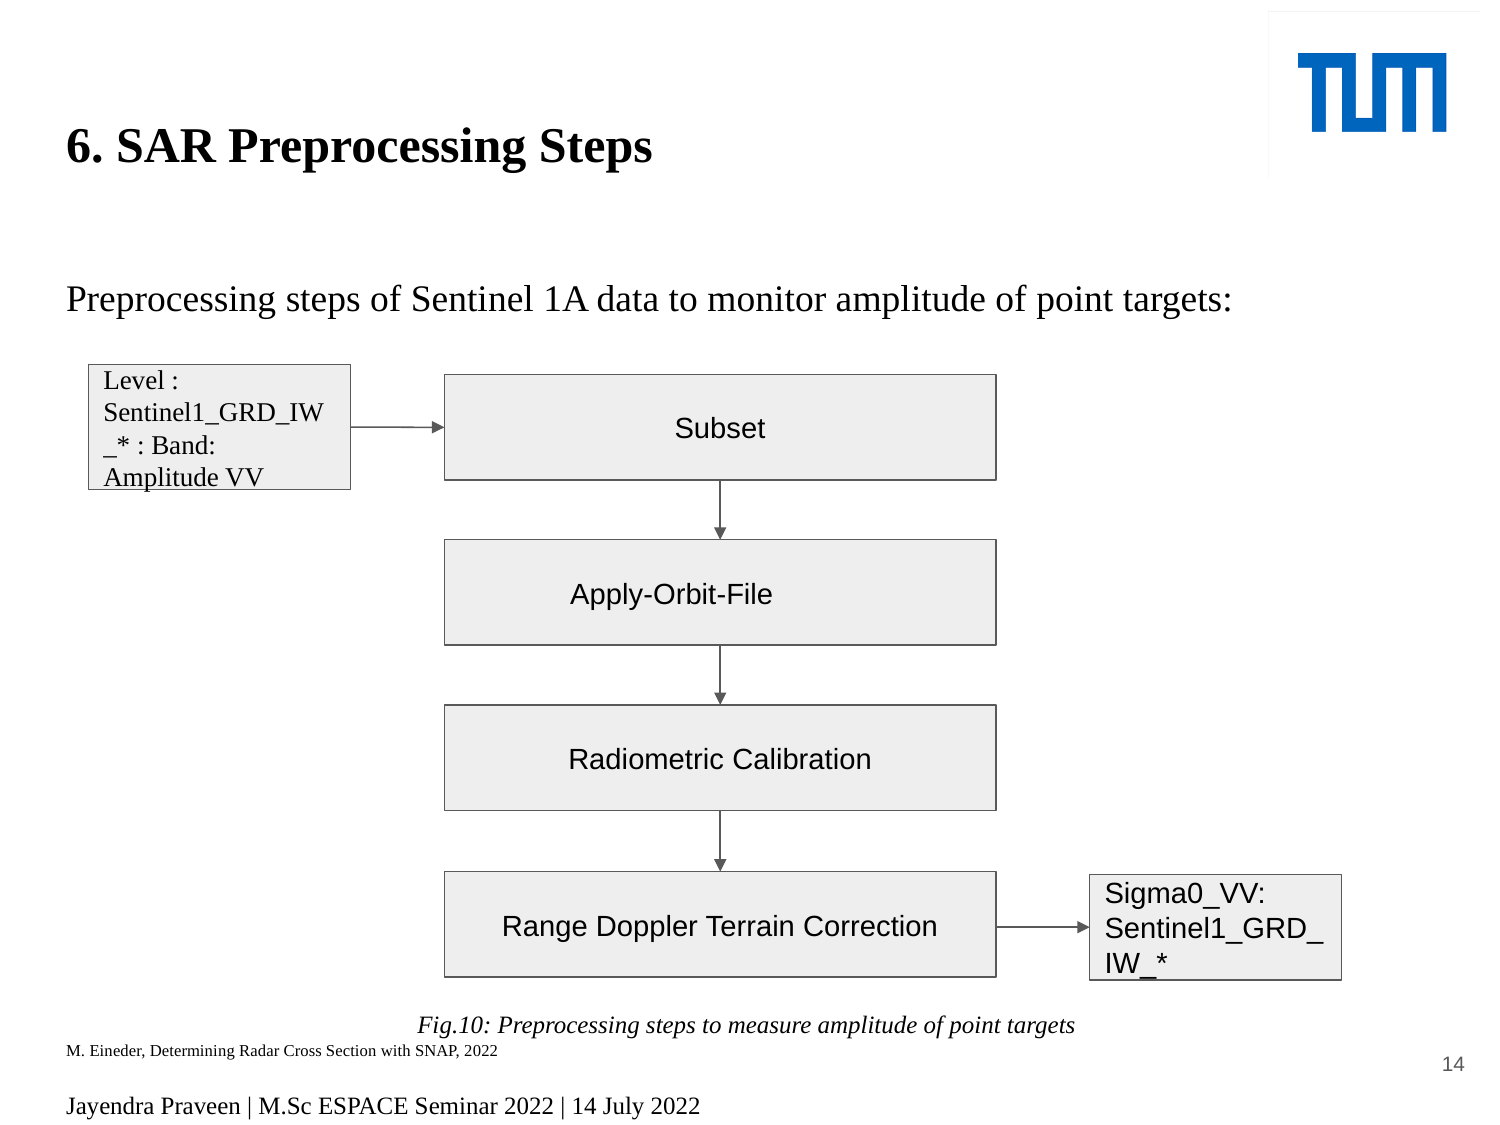

# 6. SAR Preprocessing Steps
Preprocessing steps of Sentinel 1A data to monitor amplitude of point targets:

Level :
Sentinel1_GRD_IW_* : Band: Amplitude VV
Subset
Apply-Orbit-File
Radiometric Calibration
Range Doppler Terrain Correction
Sigma0_VV:
Sentinel1_GRD_IW_*
Fig.10: Preprocessing steps to measure amplitude of point targets
14
M. Eineder, Determining Radar Cross Section with SNAP, 2022